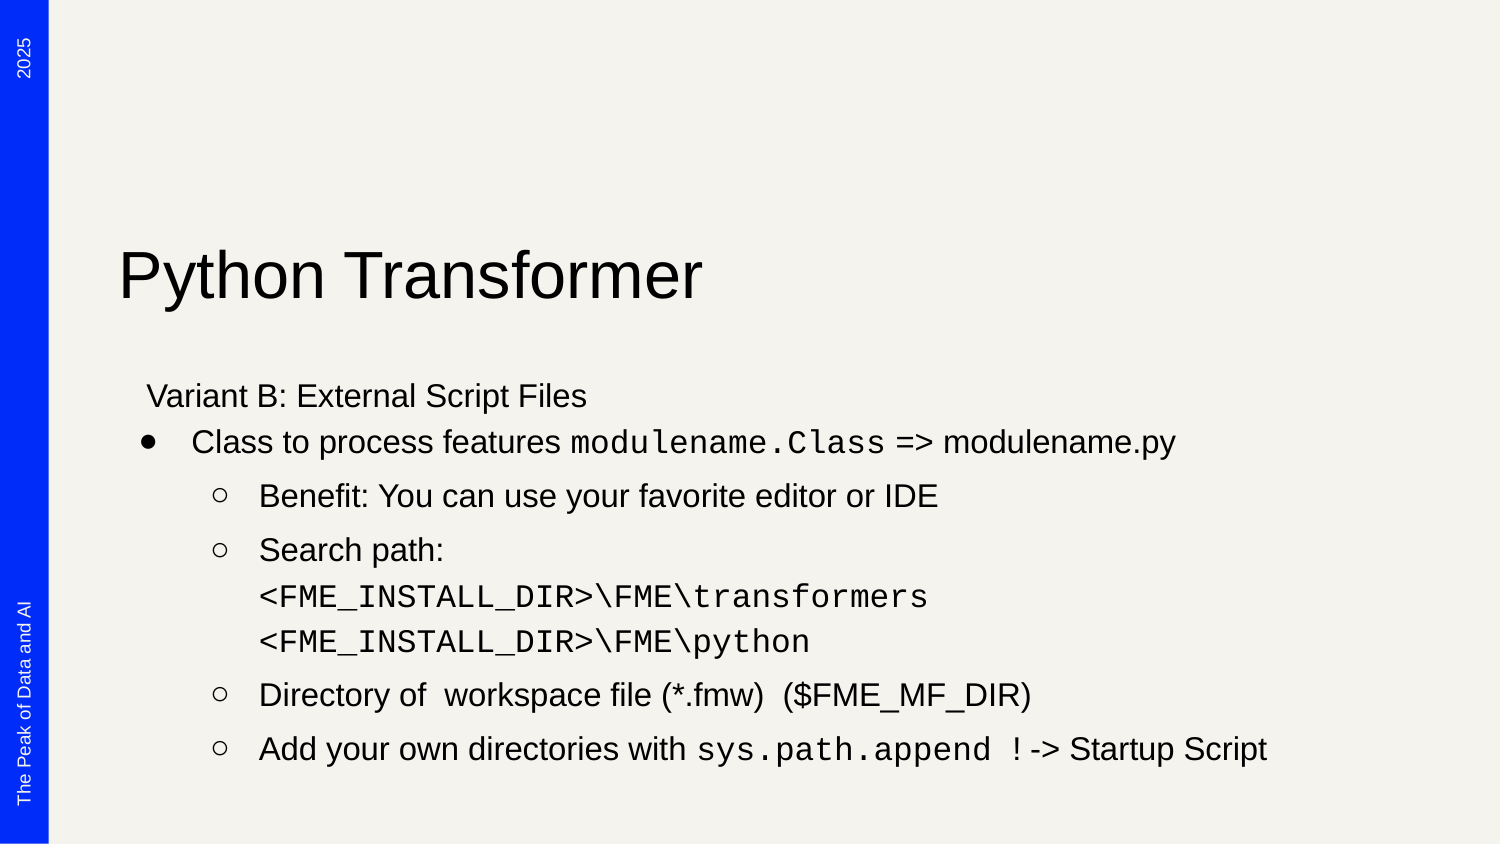

# Python Transformer
Variant B: External Script Files
Class to process features modulename.Class => modulename.py
Benefit: You can use your favorite editor or IDE
Search path:
<FME_INSTALL_DIR>\FME\transformers
<FME_INSTALL_DIR>\FME\python
Directory of  workspace file (*.fmw)  ($FME_MF_DIR)
Add your own directories with sys.path.append ! -> Startup Script